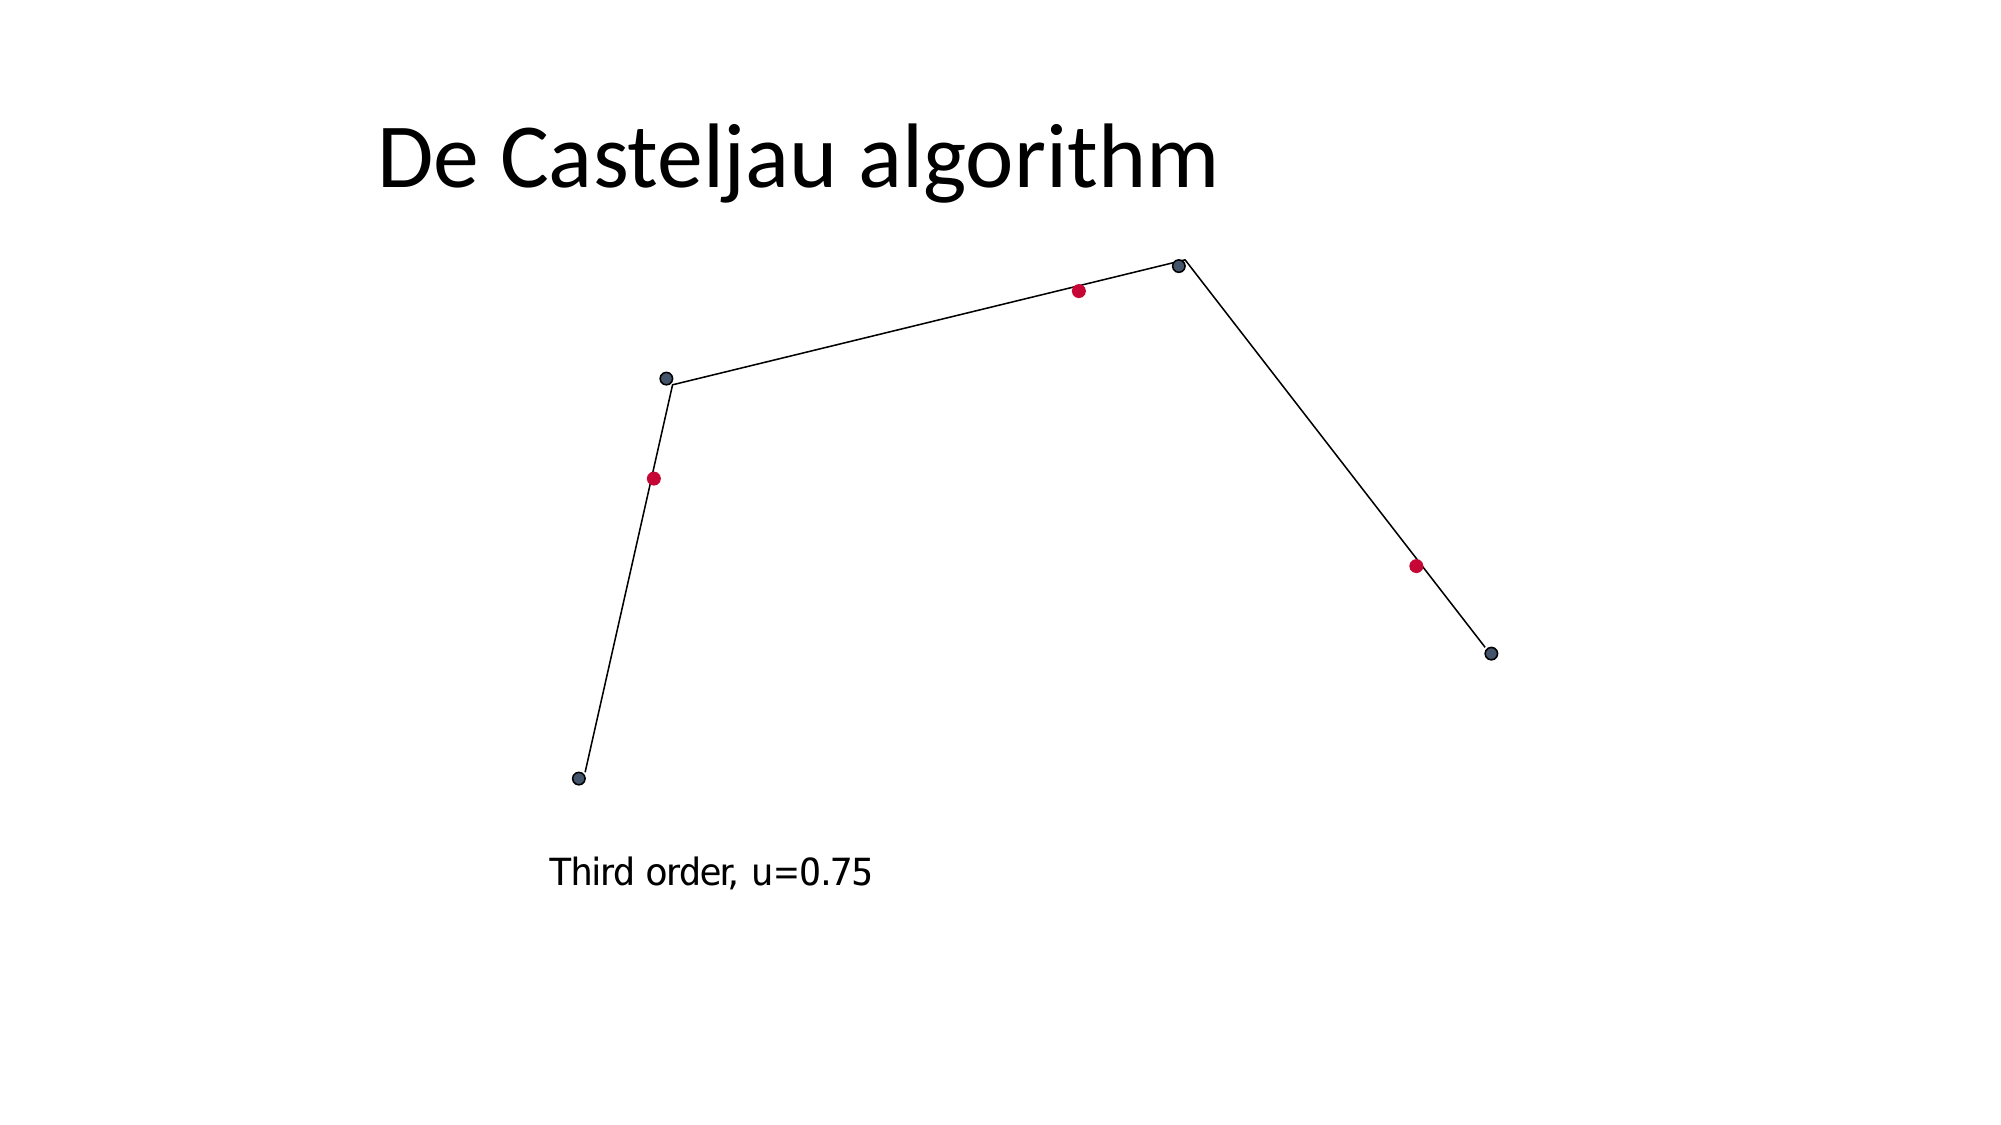

# De Casteljau algorithm

Third order, u=0.75